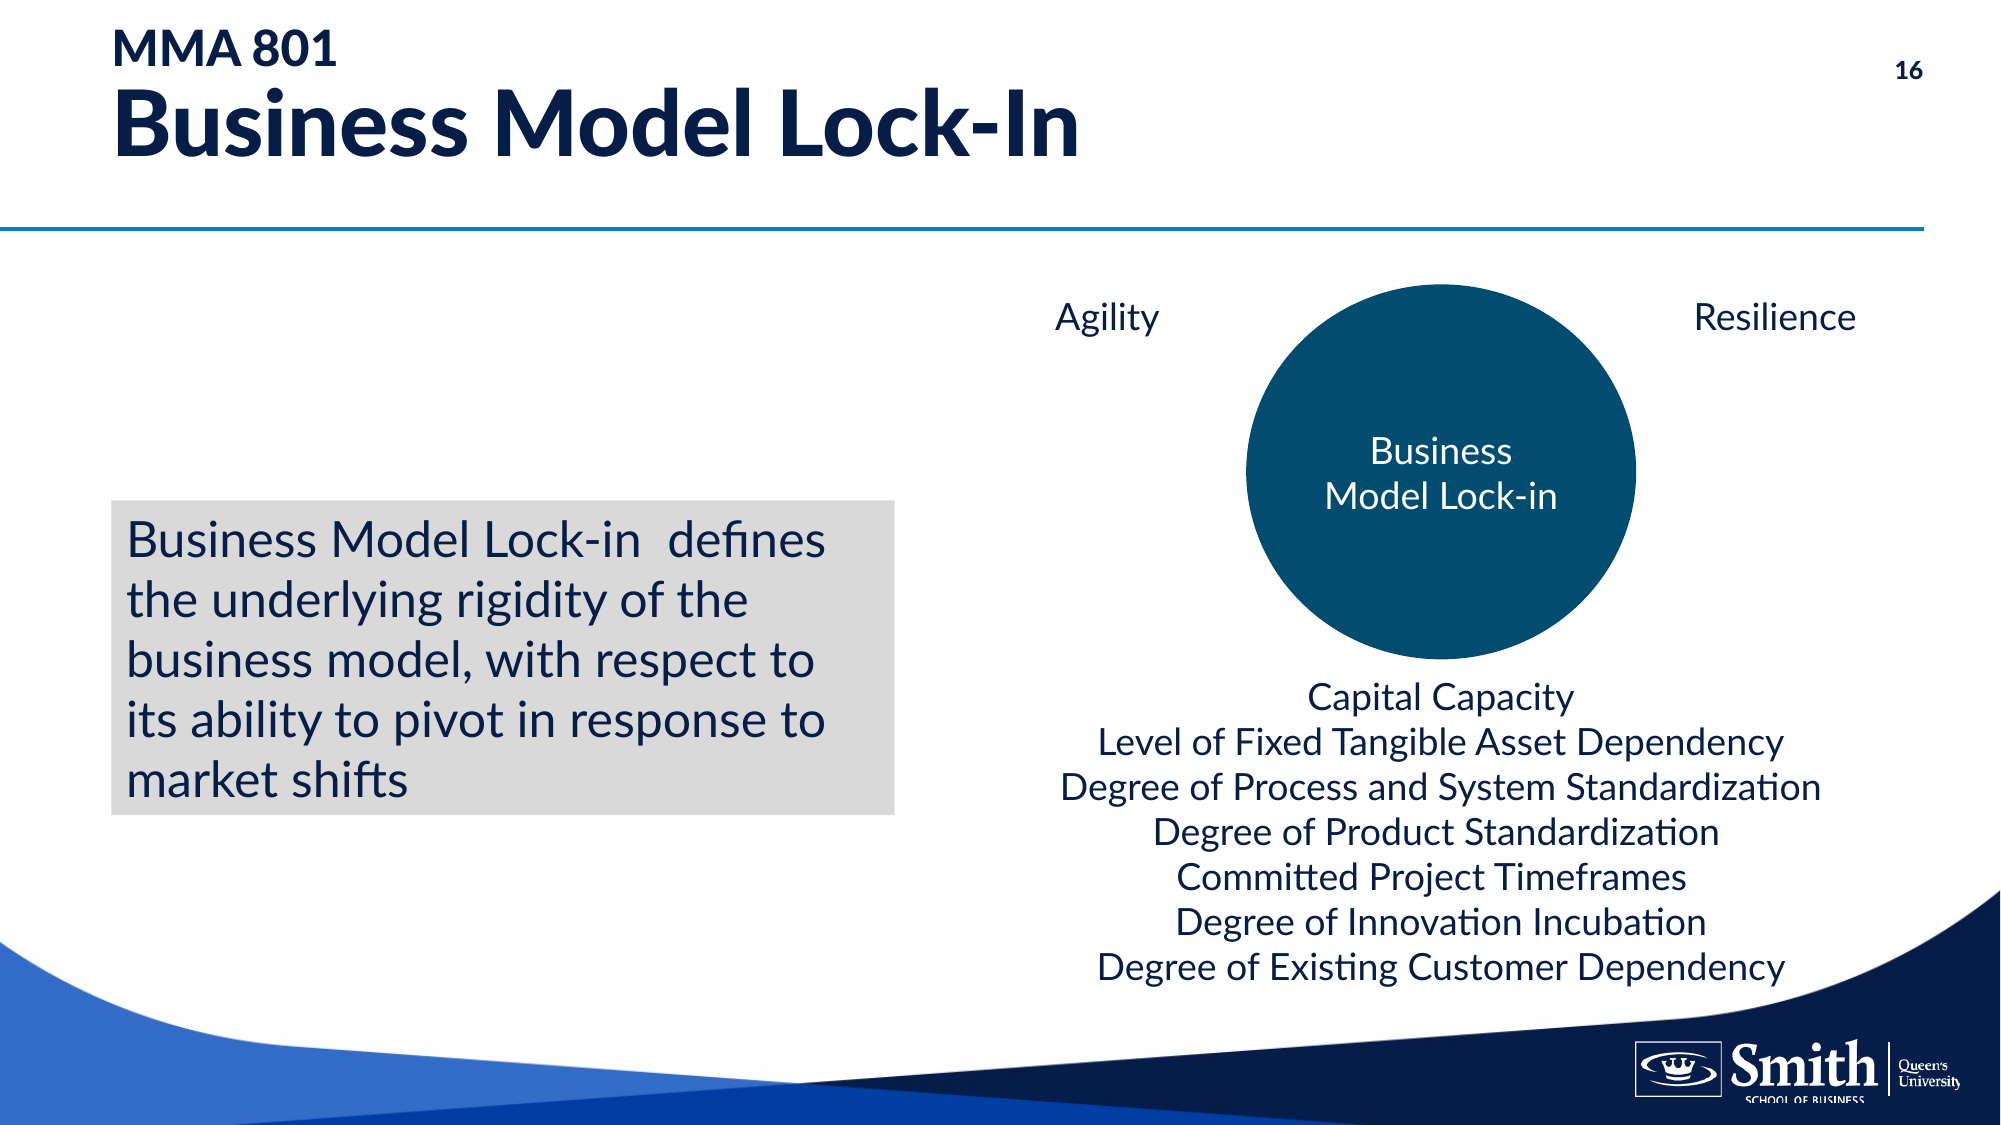

16
# MMA 801 Business Model Lock-In
Business Model Lock-in
Agility
Resilience
Business Model Lock-in  defines the underlying rigidity of the business model, with respect to its ability to pivot in response to market shifts
Capital Capacity
Level of Fixed Tangible Asset Dependency
Degree of Process and System Standardization
Degree of Product Standardization
Committed Project Timeframes
Degree of Innovation Incubation
Degree of Existing Customer Dependency